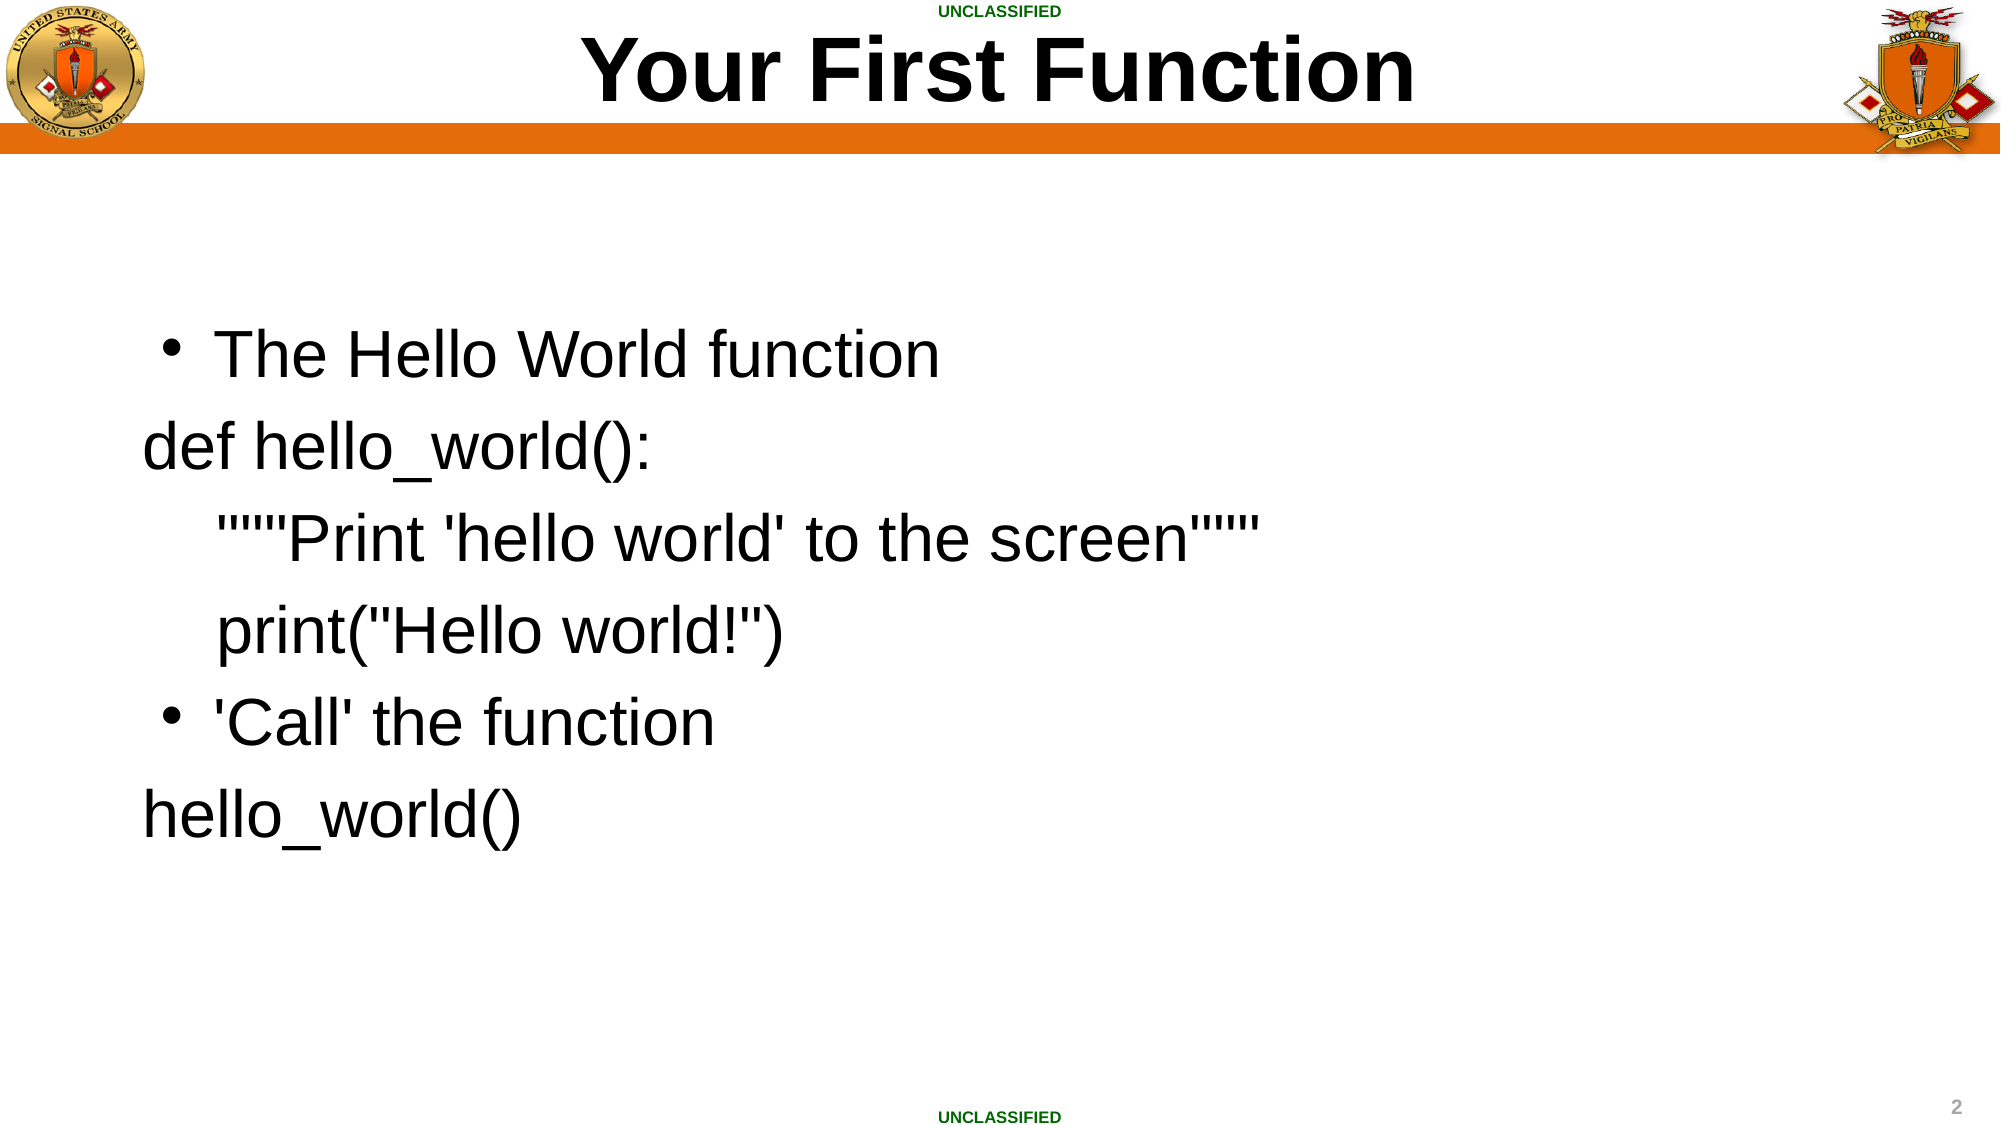

Your First Function
The Hello World function
def hello_world():
    """Print 'hello world' to the screen"""
    print("Hello world!")
'Call' the function
hello_world()